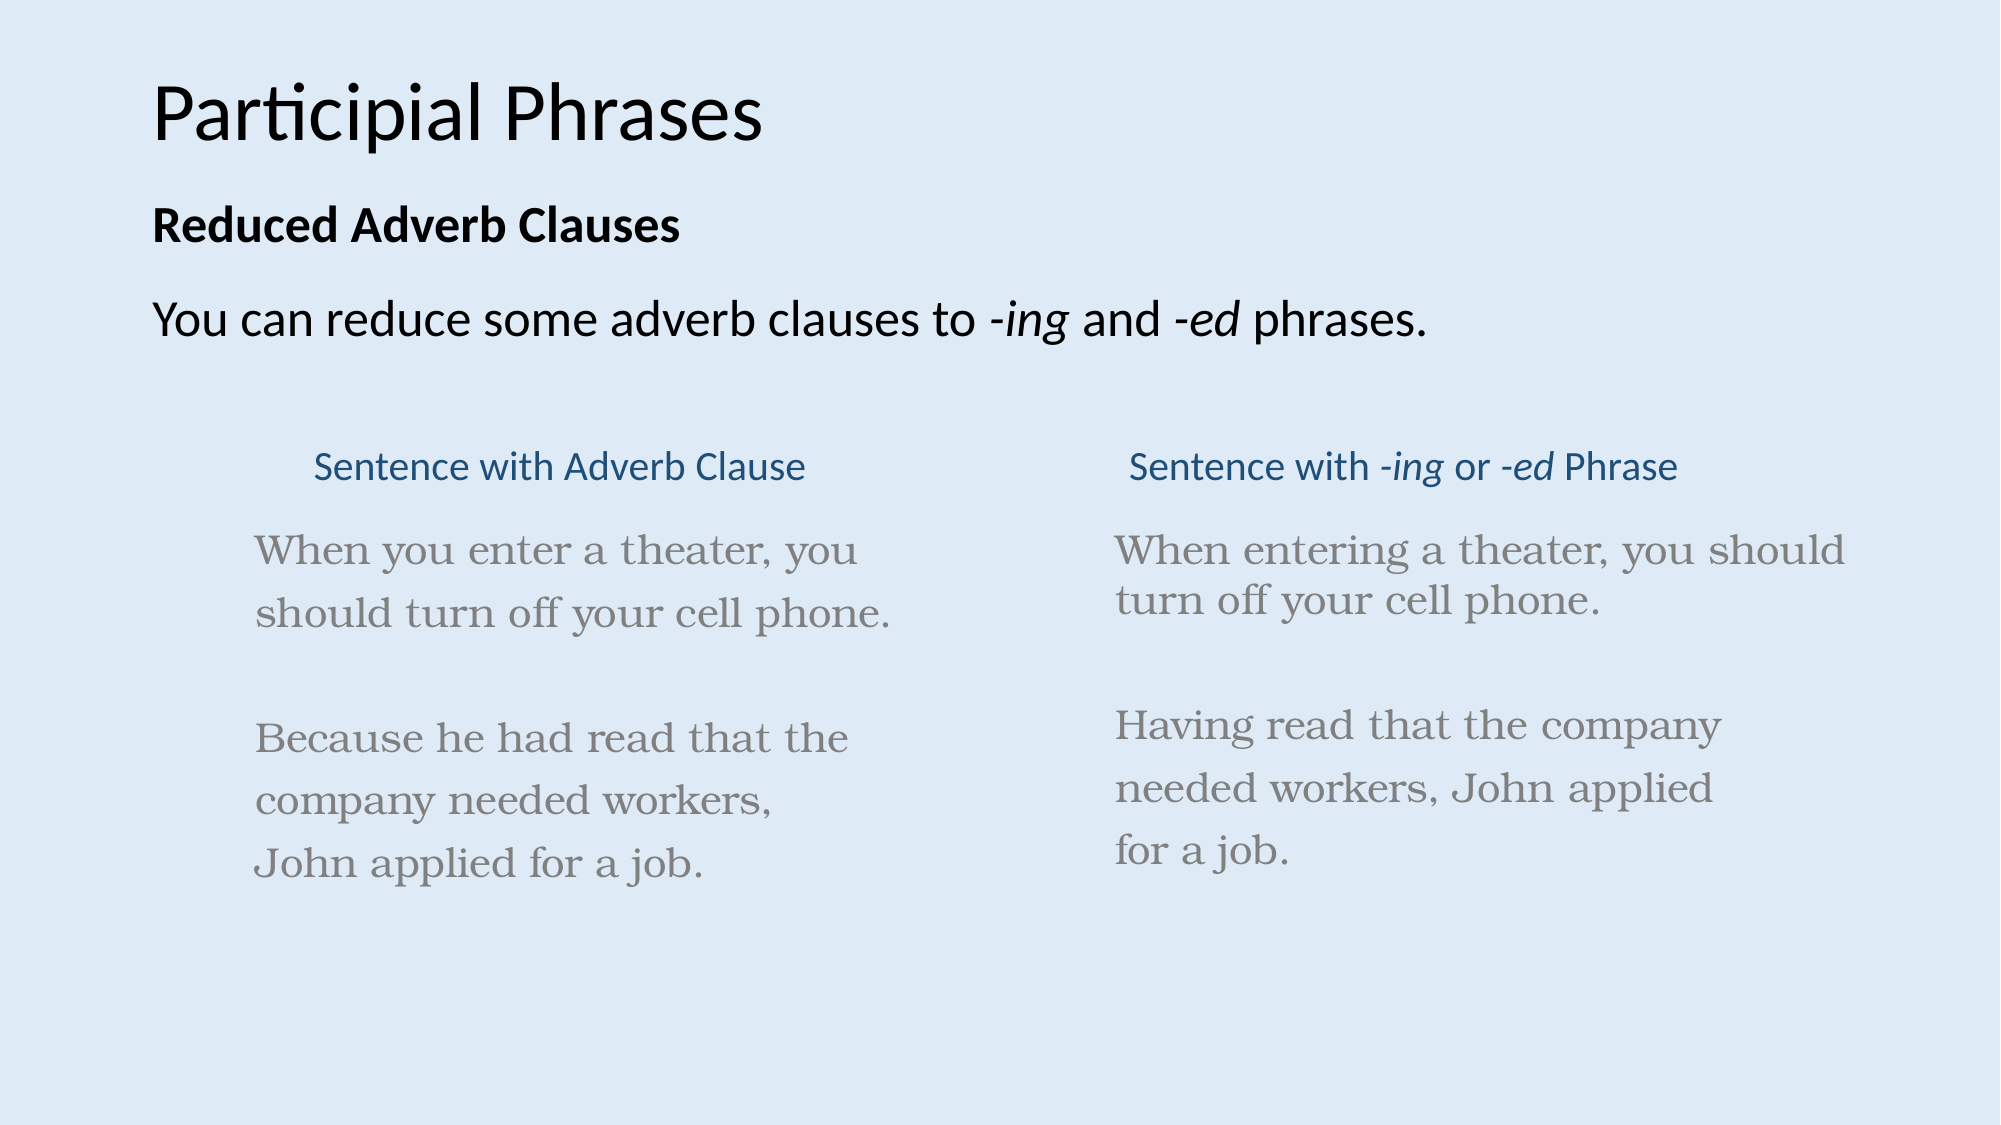

# Participial Phrases
Reduced Adverb Clauses
You can reduce some adverb clauses to -ing and -ed phrases.
Sentence with Adverb Clause
Sentence with -ing or -ed Phrase
When you enter a theater, you
should turn off your cell phone.

Because he had read that the
company needed workers,
John applied for a job.
When entering a theater, you should turn off your cell phone.

Having read that the company
needed workers, John applied
for a job.